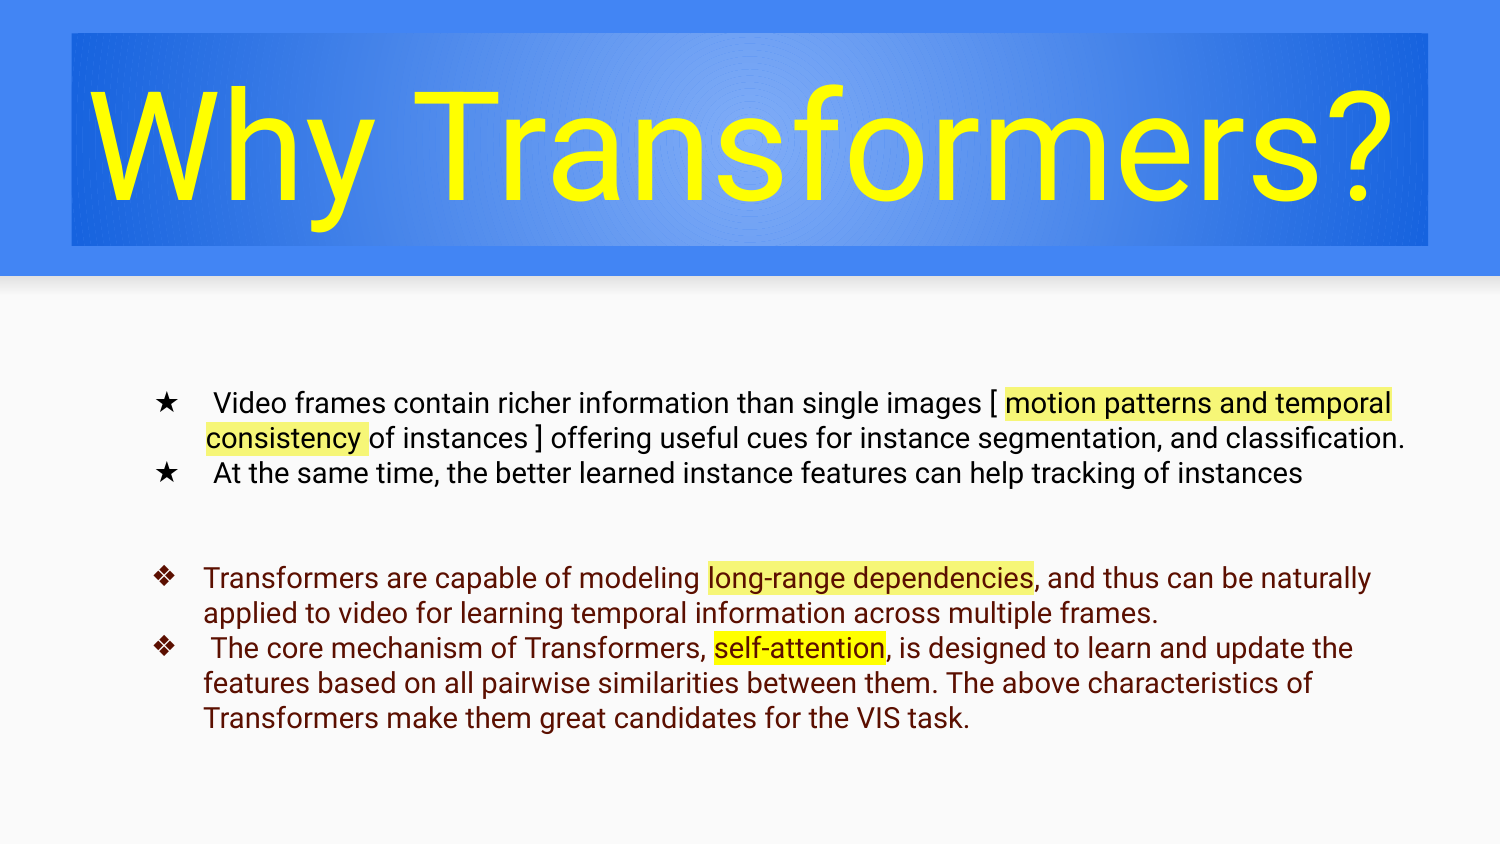

Why Transformers?
 Video frames contain richer information than single images [ motion patterns and temporal consistency of instances ] offering useful cues for instance segmentation, and classification.
 At the same time, the better learned instance features can help tracking of instances
Transformers are capable of modeling long-range dependencies, and thus can be naturally applied to video for learning temporal information across multiple frames.
 The core mechanism of Transformers, self-attention, is designed to learn and update the features based on all pairwise similarities between them. The above characteristics of Transformers make them great candidates for the VIS task.